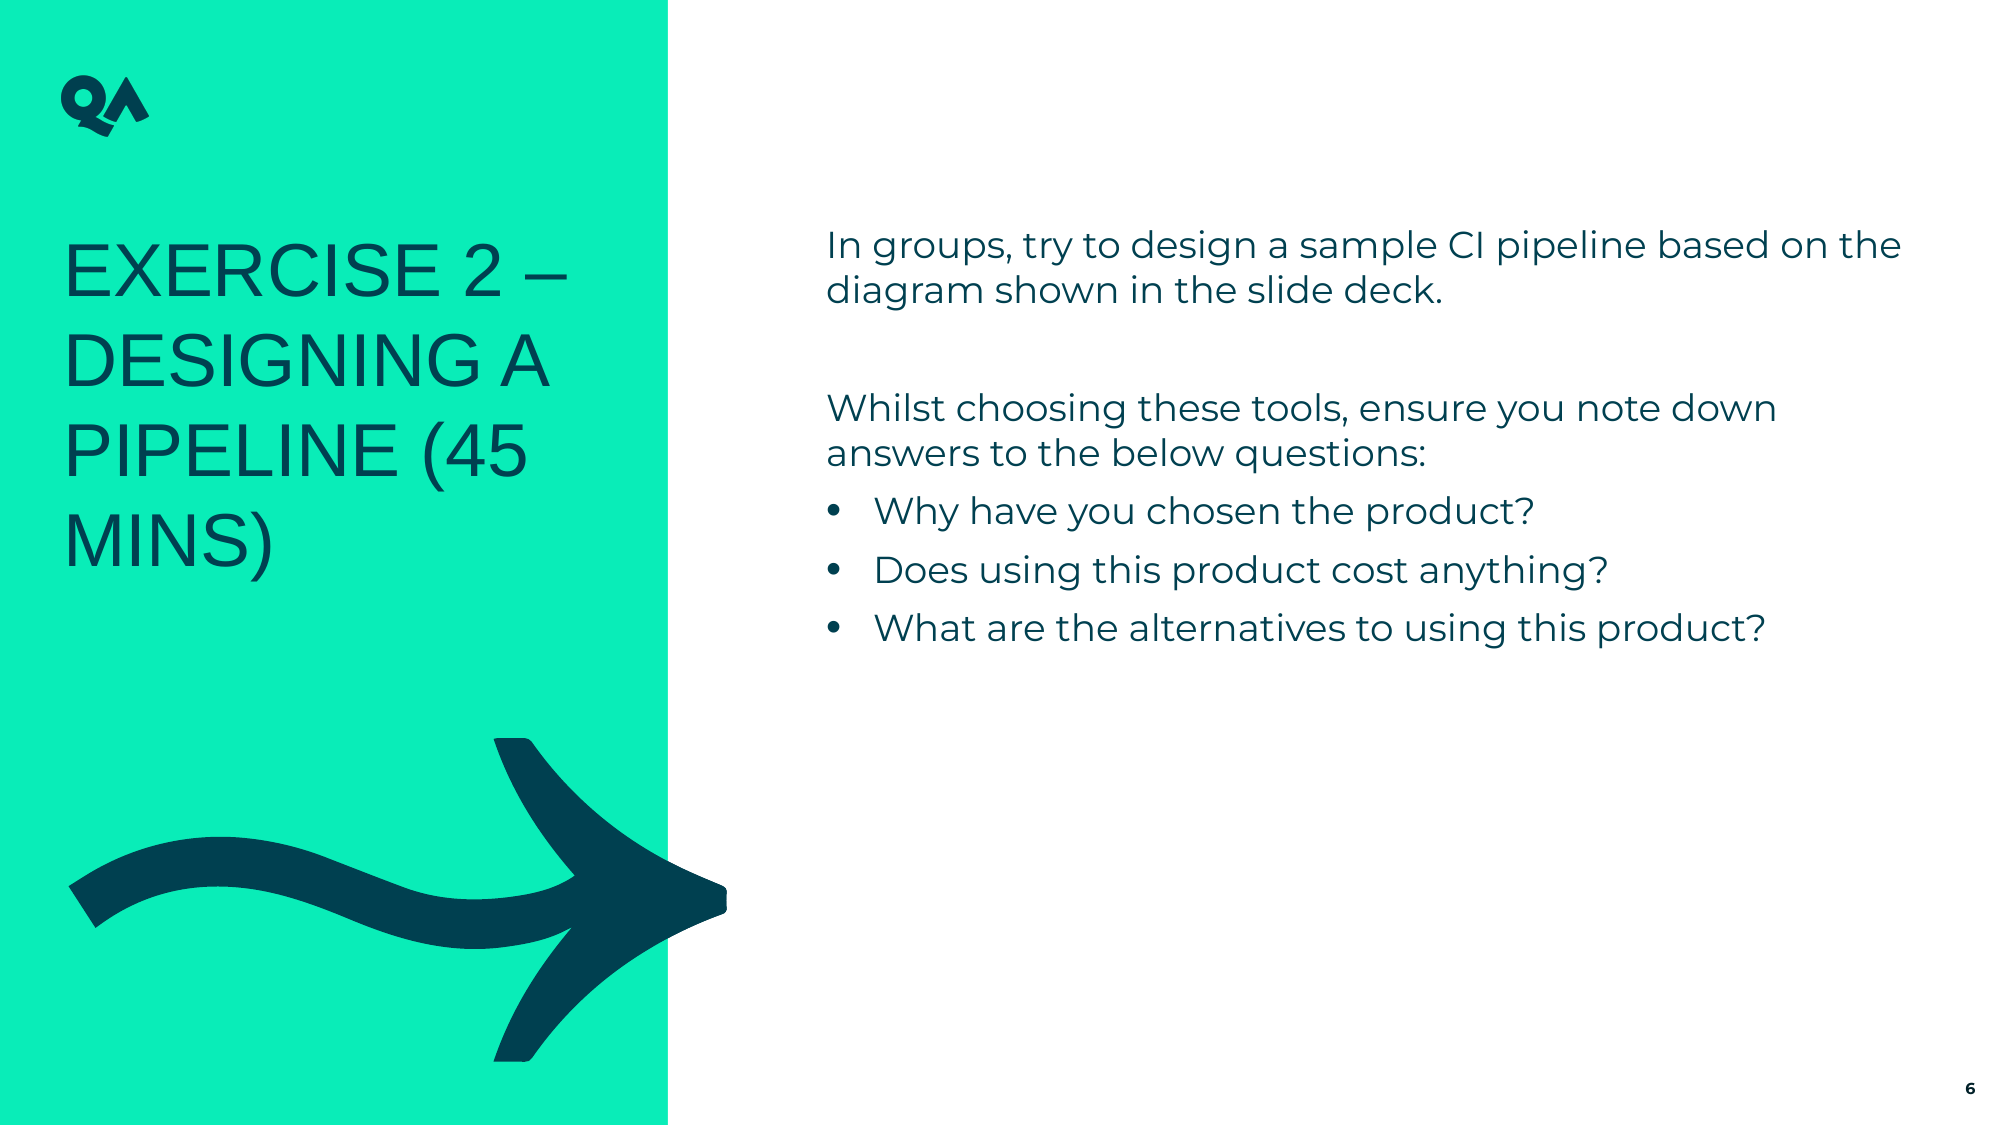

Exercise 2 –
Designing a pipeline (45 mins)
In groups, try to design a sample CI pipeline based on the diagram shown in the slide deck.

Whilst choosing these tools, ensure you note down answers to the below questions:
Why have you chosen the product?
Does using this product cost anything?
What are the alternatives to using this product?
6